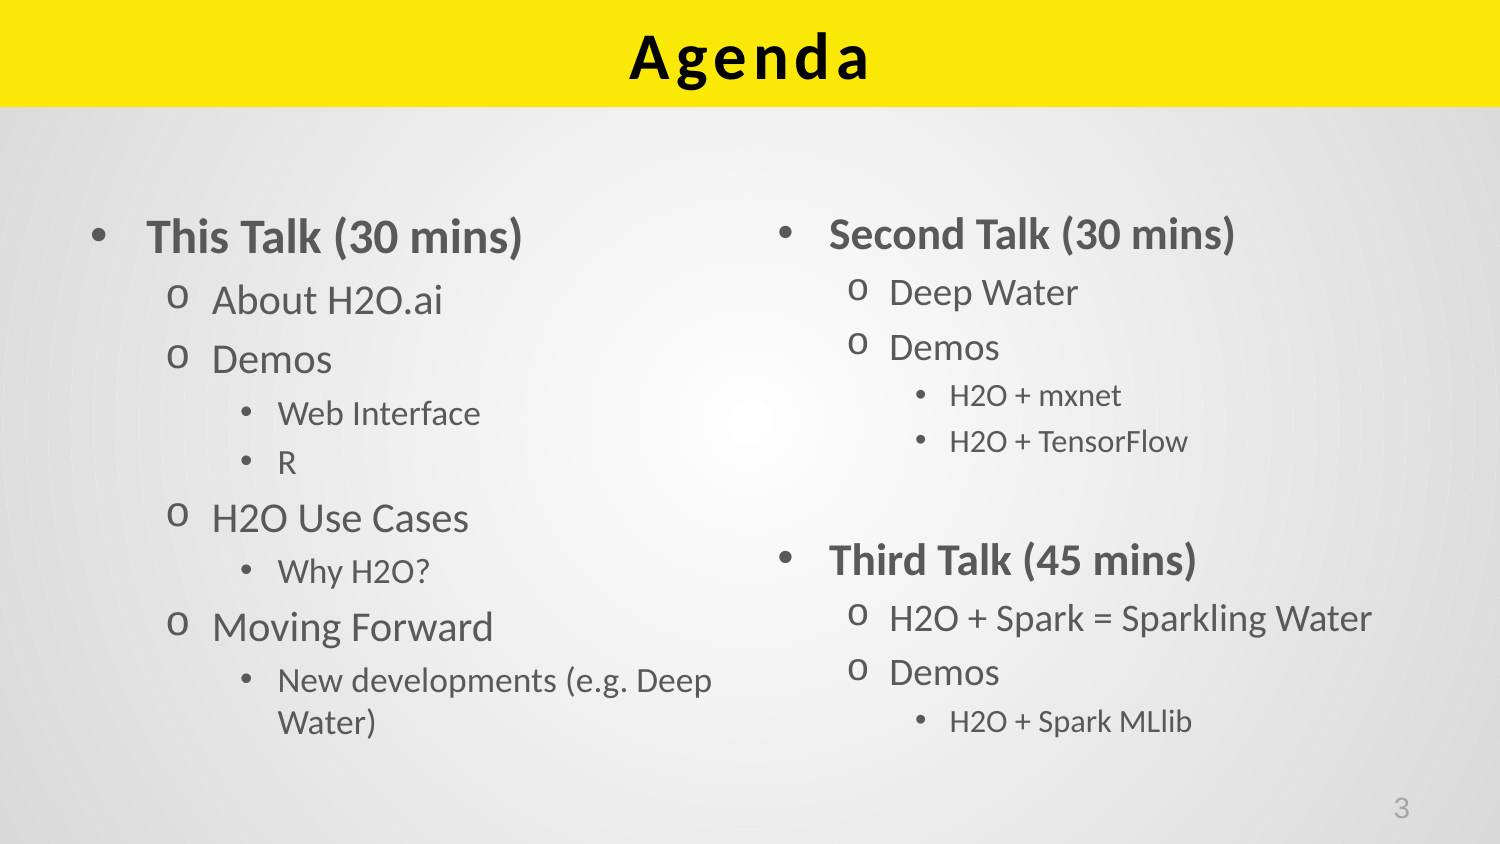

# Agenda
This Talk (30 mins)
About H2O.ai
Demos
Web Interface
R
H2O Use Cases
Why H2O?
Moving Forward
New developments (e.g. Deep Water)
Second Talk (30 mins)
Deep Water
Demos
H2O + mxnet
H2O + TensorFlow

Third Talk (45 mins)
H2O + Spark = Sparkling Water
Demos
H2O + Spark MLlib
3